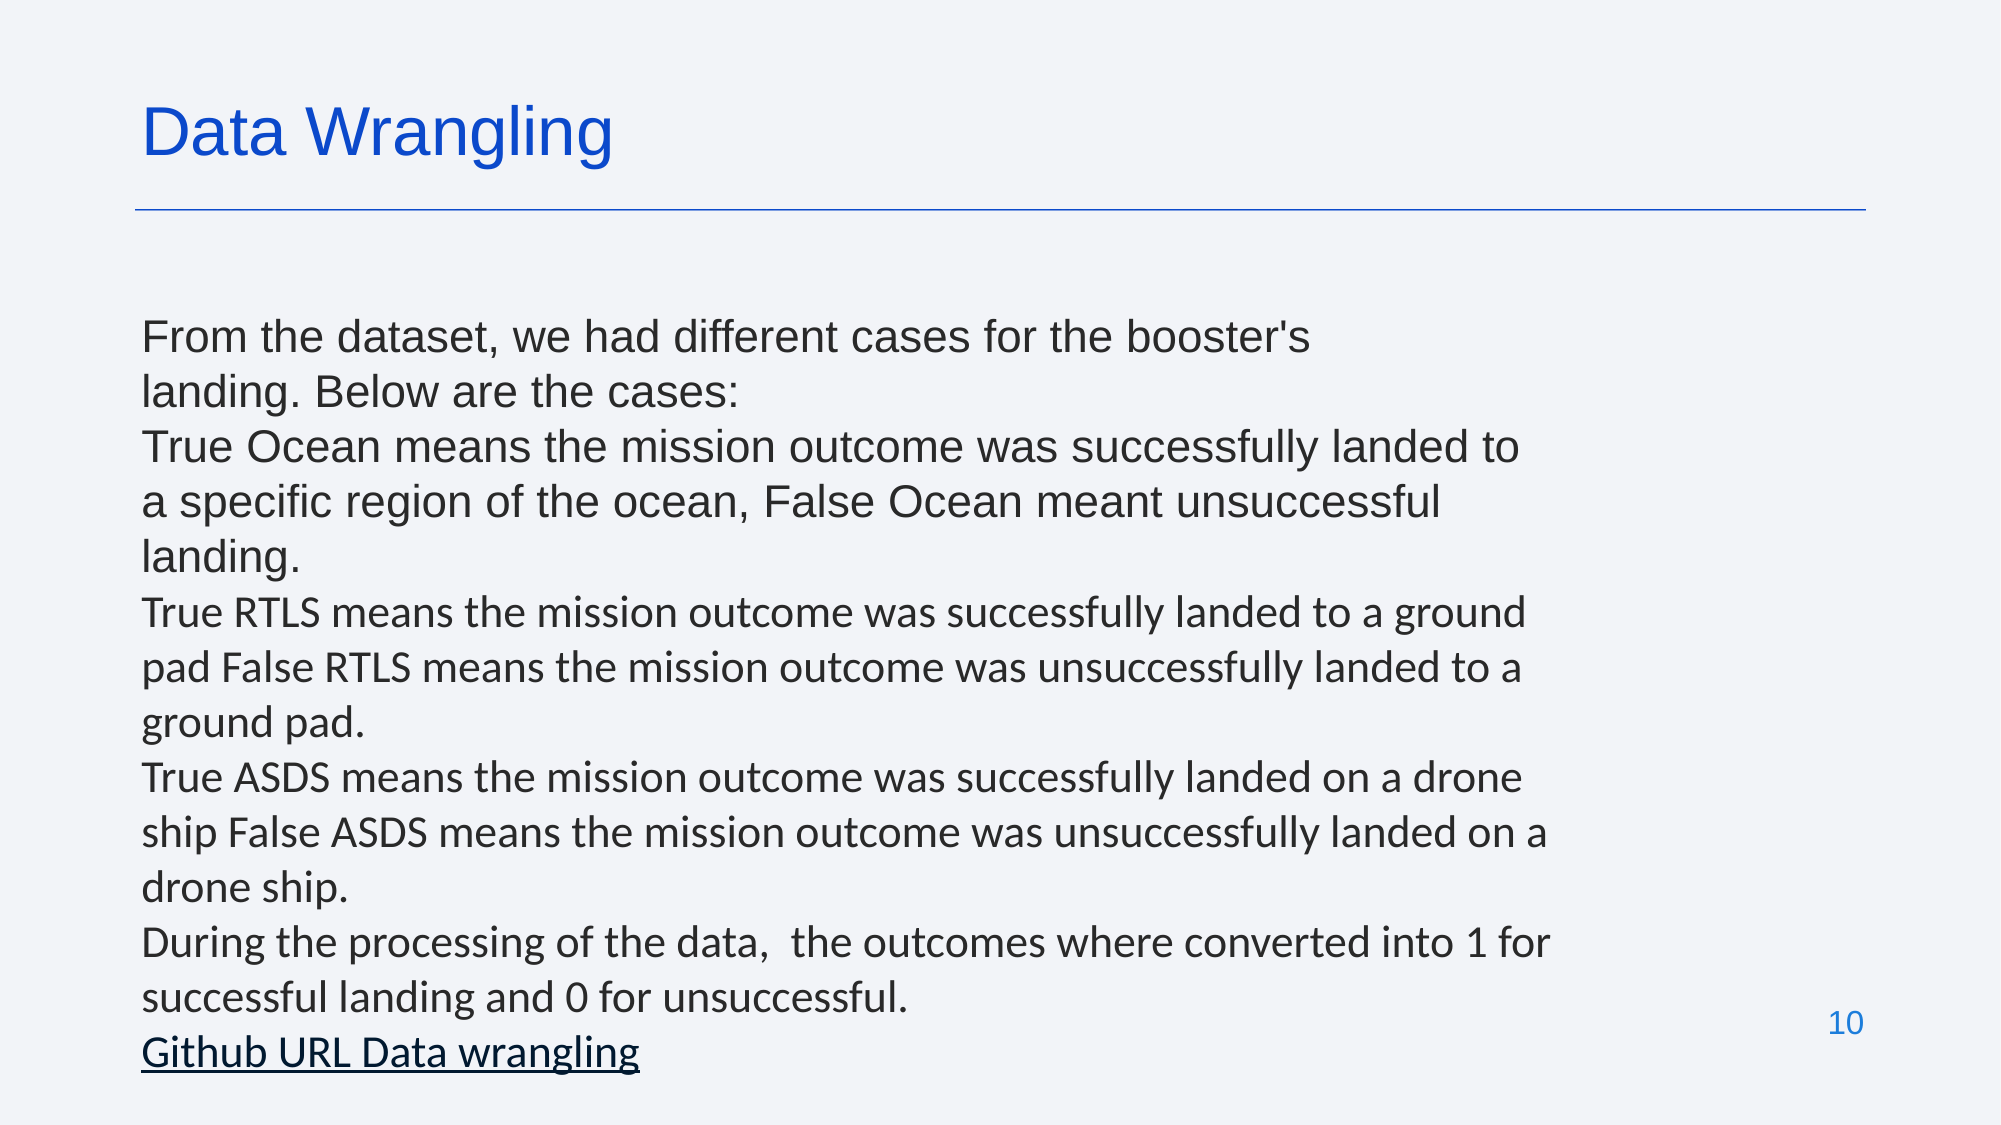

Data Wrangling
From the dataset, we had different cases for the booster's landing. Below are the cases:
True Ocean means the mission outcome was successfully landed to a specific region of the ocean, False Ocean meant unsuccessful landing.
True RTLS means the mission outcome was successfully landed to a ground pad False RTLS means the mission outcome was unsuccessfully landed to a ground pad.
True ASDS means the mission outcome was successfully landed on a drone ship False ASDS means the mission outcome was unsuccessfully landed on a drone ship.
During the processing of the data,  the outcomes where converted into 1 for successful landing and 0 for unsuccessful.
Github URL Data wrangling

10